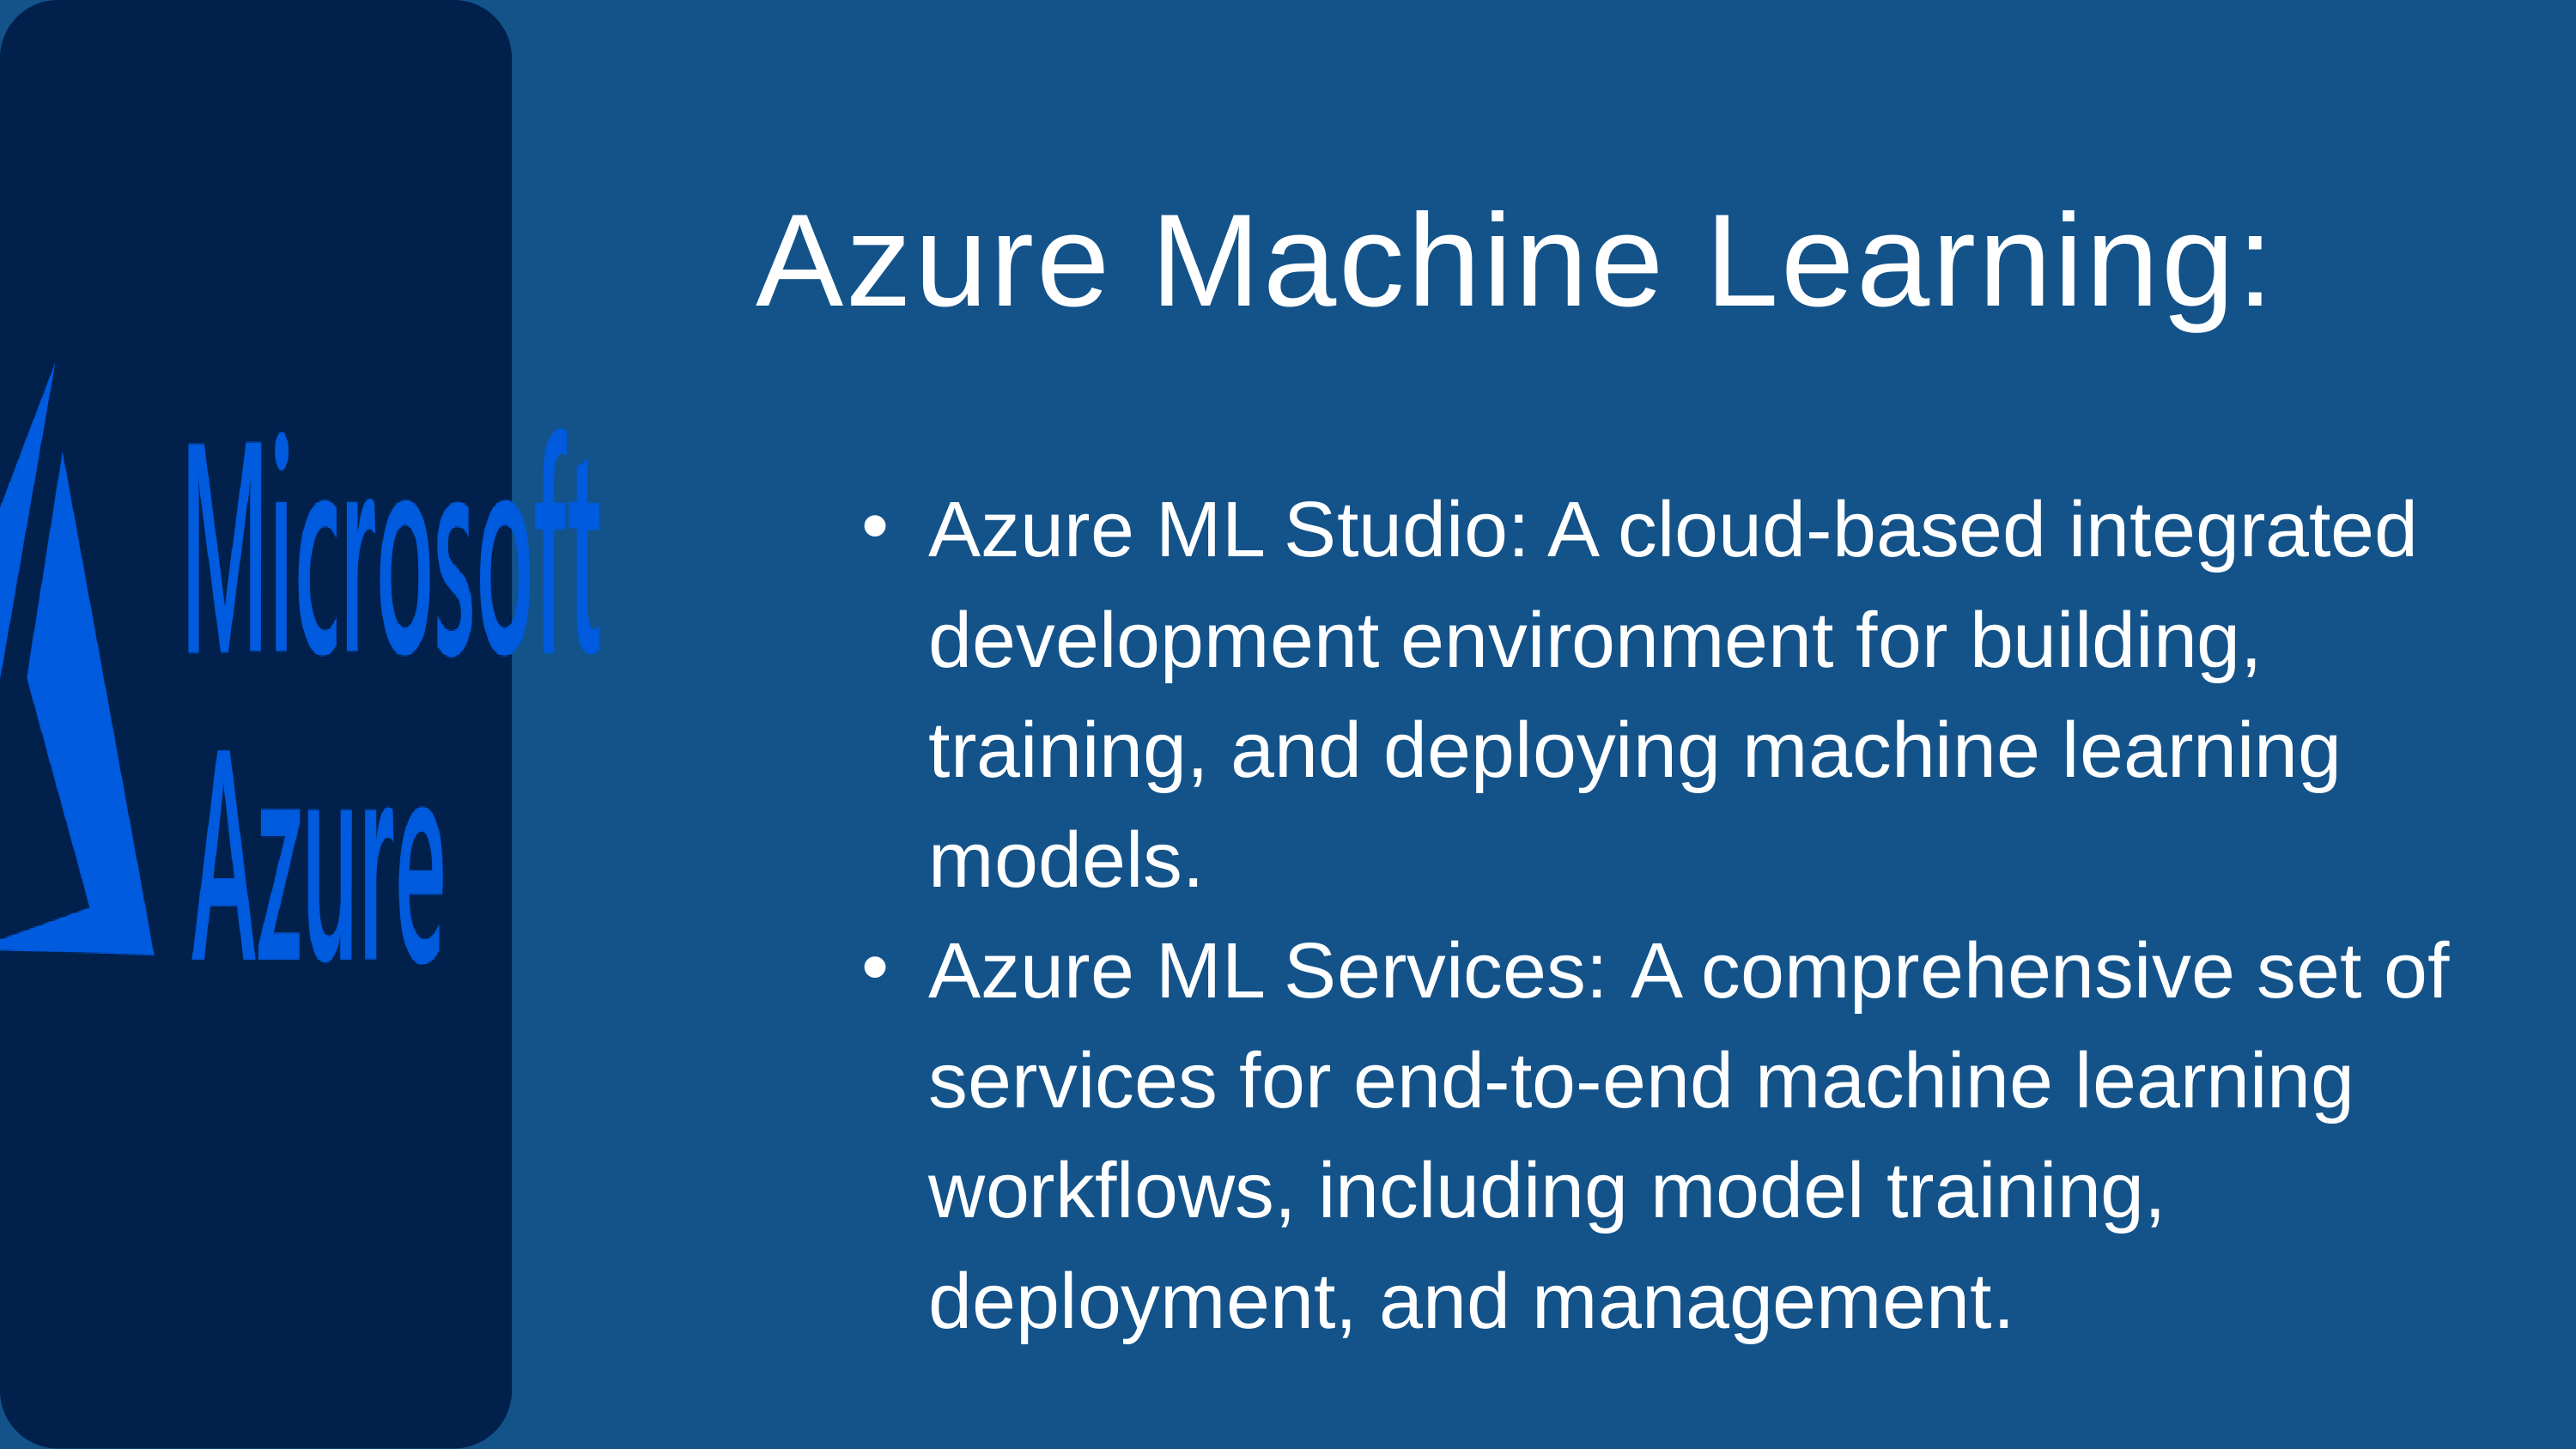

Azure Machine Learning:

Azure ML Studio: A cloud-based integrated development environment for building, training, and deploying machine learning models.
Azure ML Services: A comprehensive set of services for end-to-end machine learning workflows, including model training, deployment, and management.